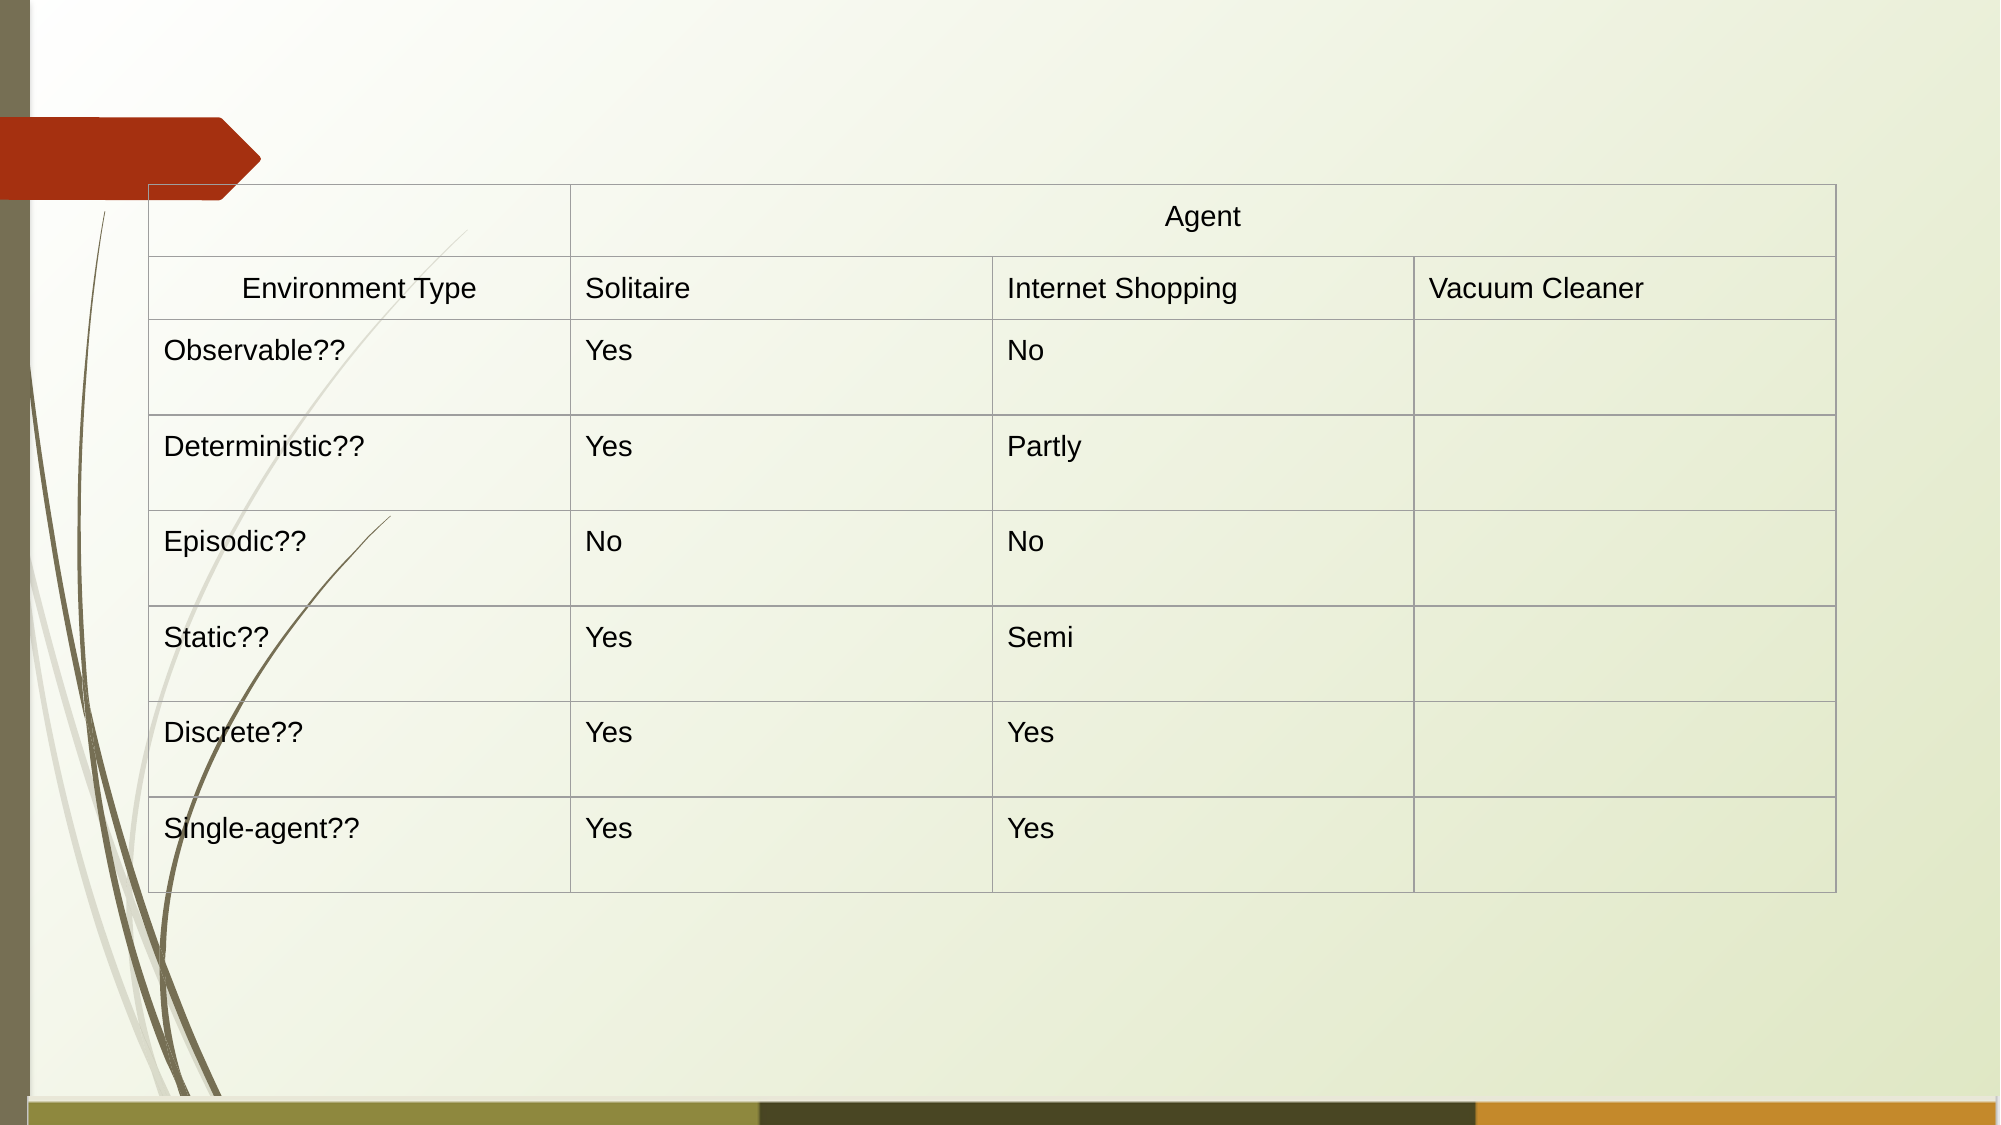

|  | Agent |  |  |
| --- | --- | --- | --- |
| Environment Type | Solitaire | Internet Shopping | Vacuum Cleaner |
| Observable?? | Yes | No |  |
| Deterministic?? | Yes | Partly |  |
| Episodic?? | No | No |  |
| Static?? | Yes | Semi |  |
| Discrete?? | Yes | Yes |  |
| Single-agent?? | Yes | Yes |  |